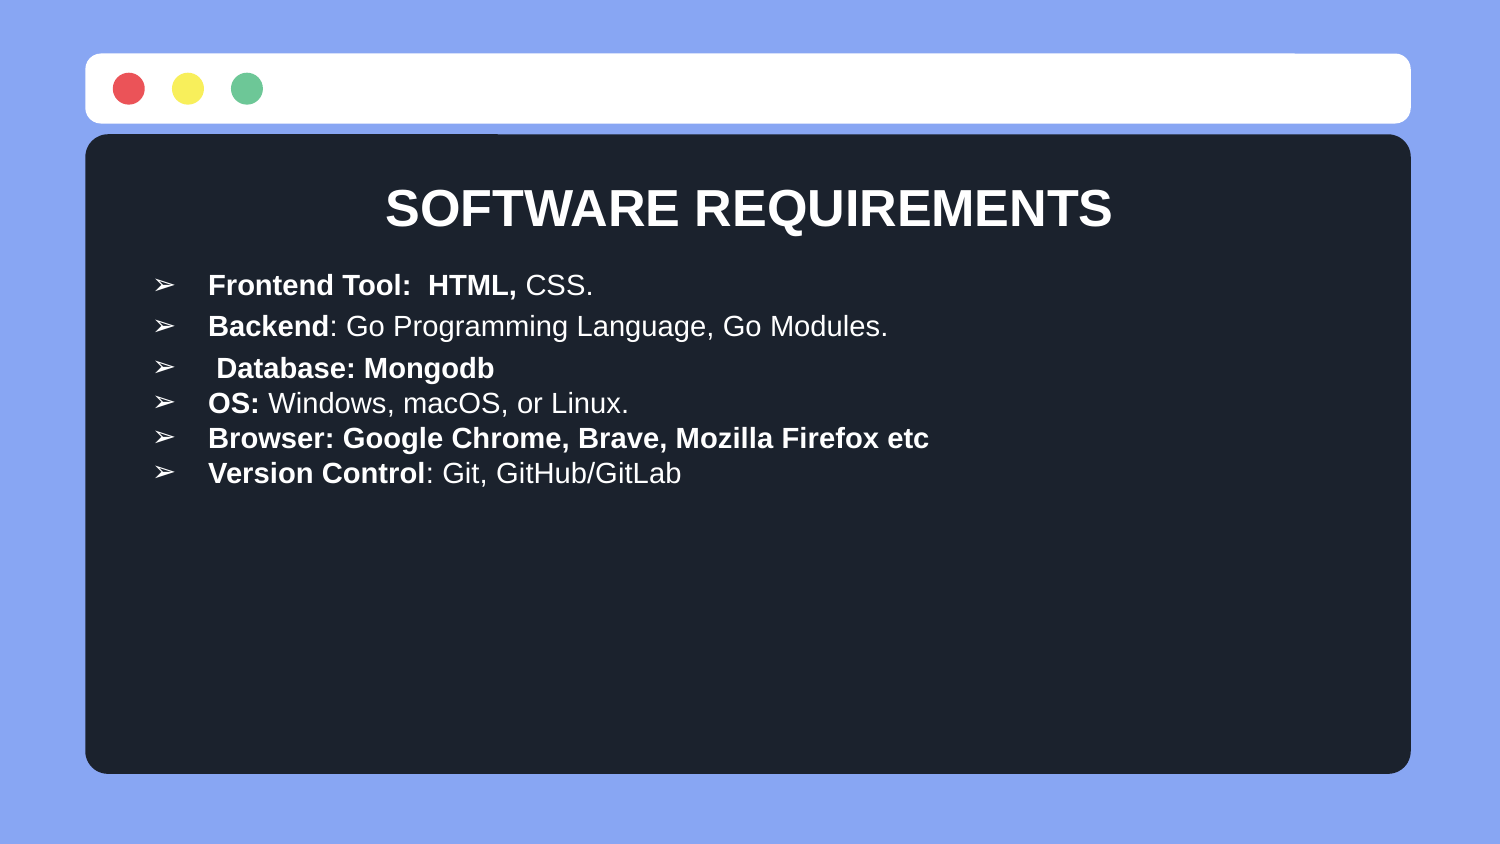

# SOFTWARE REQUIREMENTS
Frontend Tool:  HTML, CSS.
Backend: Go Programming Language, Go Modules.
 Database: Mongodb
OS: Windows, macOS, or Linux.
Browser: Google Chrome, Brave, Mozilla Firefox etc
Version Control: Git, GitHub/GitLab